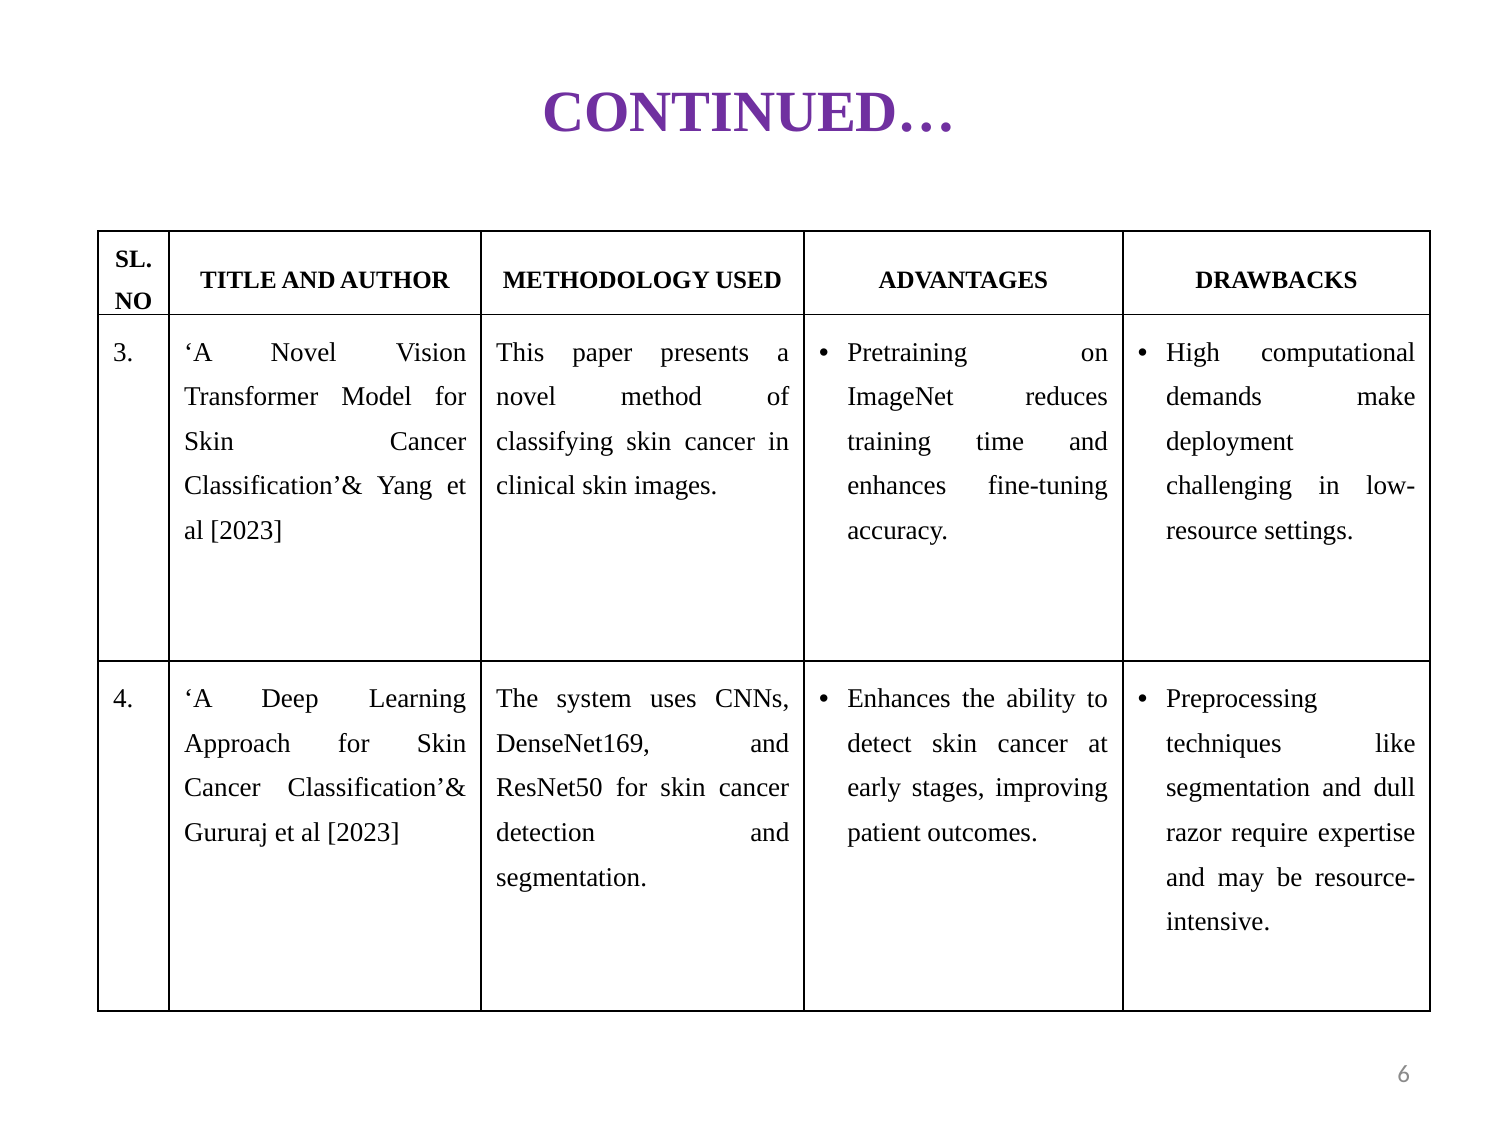

# CONTINUED…
| SL. NO | TITLE AND AUTHOR | METHODOLOGY USED | ADVANTAGES | DRAWBACKS |
| --- | --- | --- | --- | --- |
| 3. | ‘A Novel Vision Transformer Model for Skin Cancer Classification’& Yang et al [2023] | This paper presents a novel method of classifying skin cancer in clinical skin images. | Pretraining on ImageNet reduces training time and enhances fine-tuning accuracy. | High computational demands make deployment challenging in low-resource settings. |
| 4. | ‘A Deep Learning Approach for Skin Cancer Classification’& Gururaj et al [2023] | The system uses CNNs, DenseNet169, and ResNet50 for skin cancer detection and segmentation. | Enhances the ability to detect skin cancer at early stages, improving patient outcomes. | Preprocessing techniques like segmentation and dull razor require expertise and may be resource-intensive. |
6